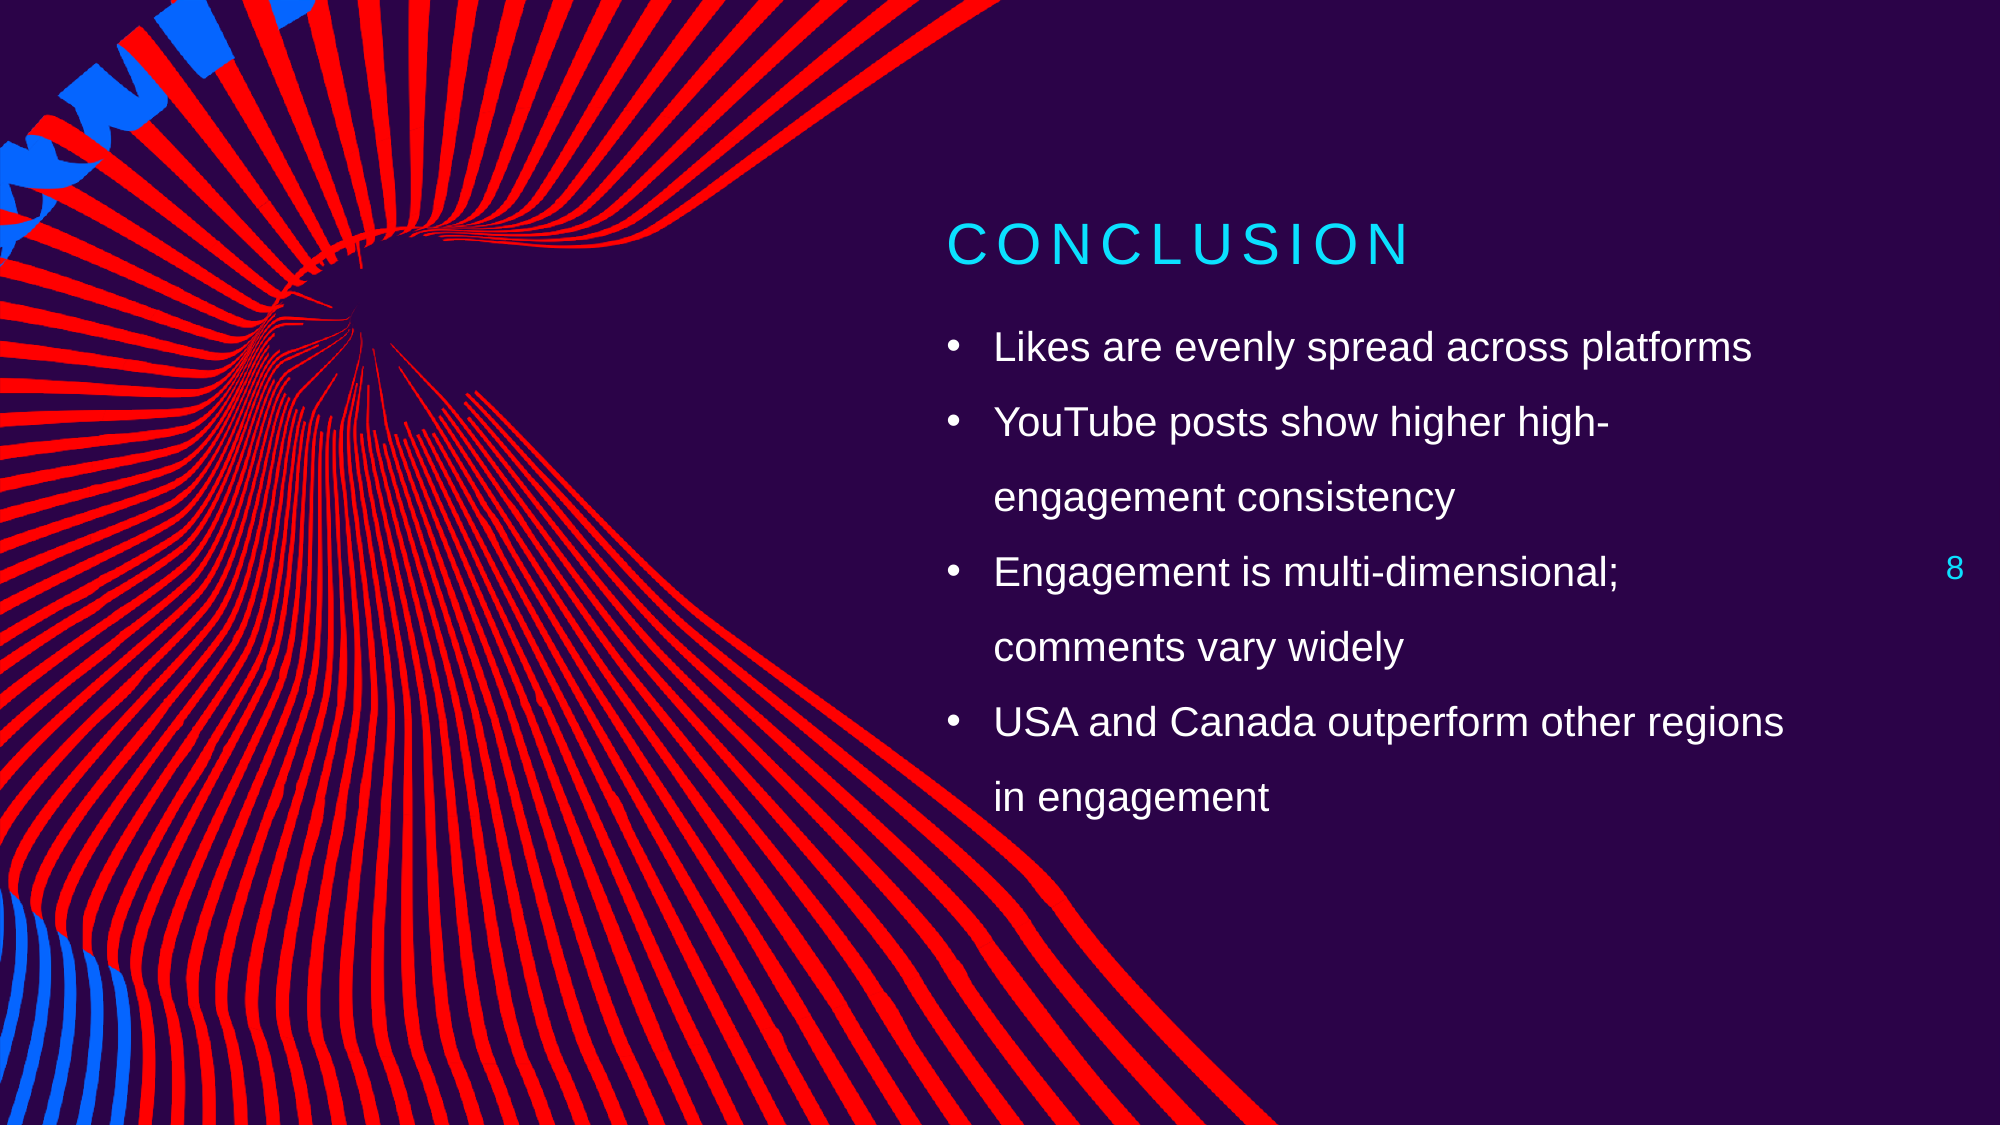

# Conclusion
Likes are evenly spread across platforms
YouTube posts show higher high-engagement consistency
Engagement is multi-dimensional; comments vary widely
USA and Canada outperform other regions in engagement
8